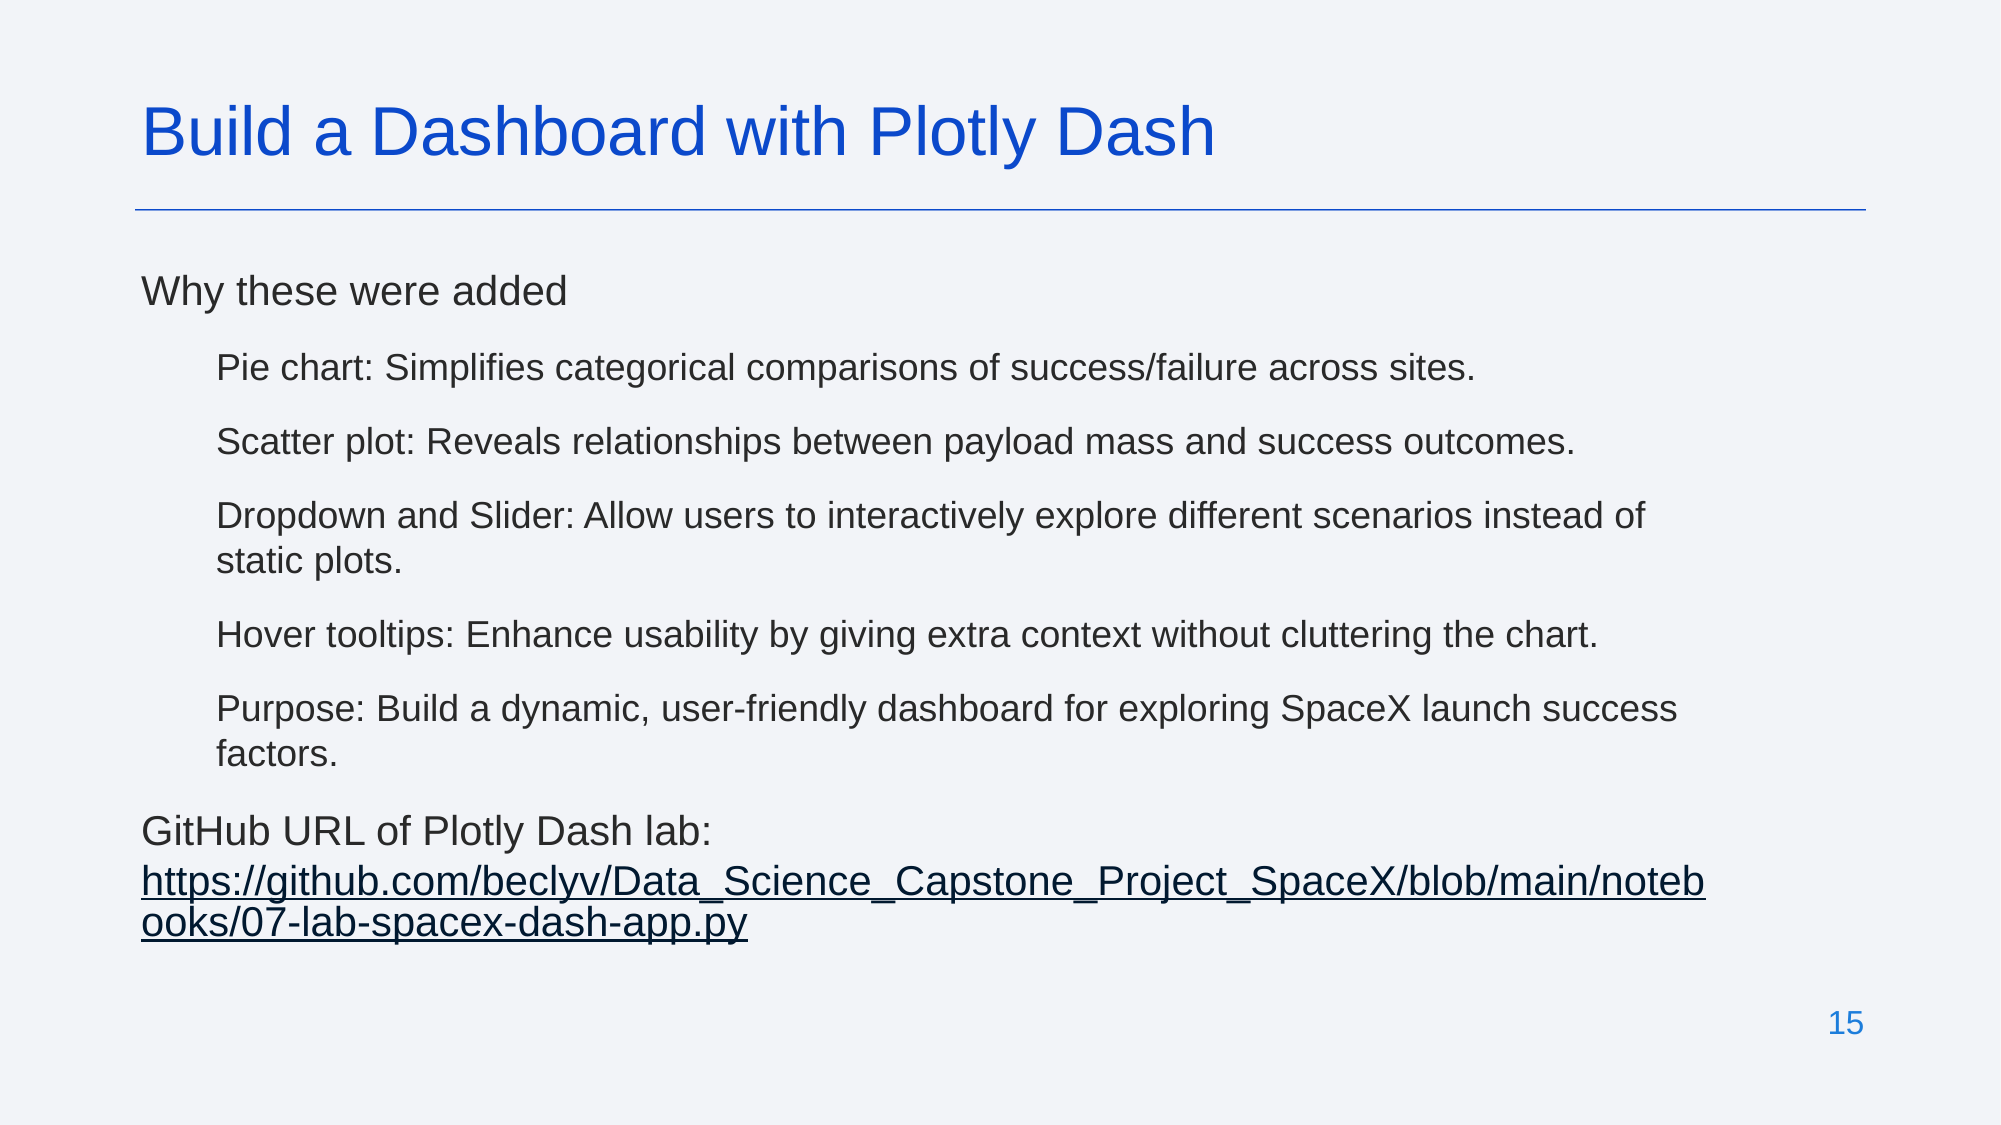

Build a Dashboard with Plotly Dash
Why these were added
Pie chart: Simplifies categorical comparisons of success/failure across sites.
Scatter plot: Reveals relationships between payload mass and success outcomes.
Dropdown and Slider: Allow users to interactively explore different scenarios instead of static plots.
Hover tooltips: Enhance usability by giving extra context without cluttering the chart.
Purpose: Build a dynamic, user‑friendly dashboard for exploring SpaceX launch success factors.
GitHub URL of Plotly Dash lab: https://github.com/beclyv/Data_Science_Capstone_Project_SpaceX/blob/main/notebooks/07-lab-spacex-dash-app.py

15